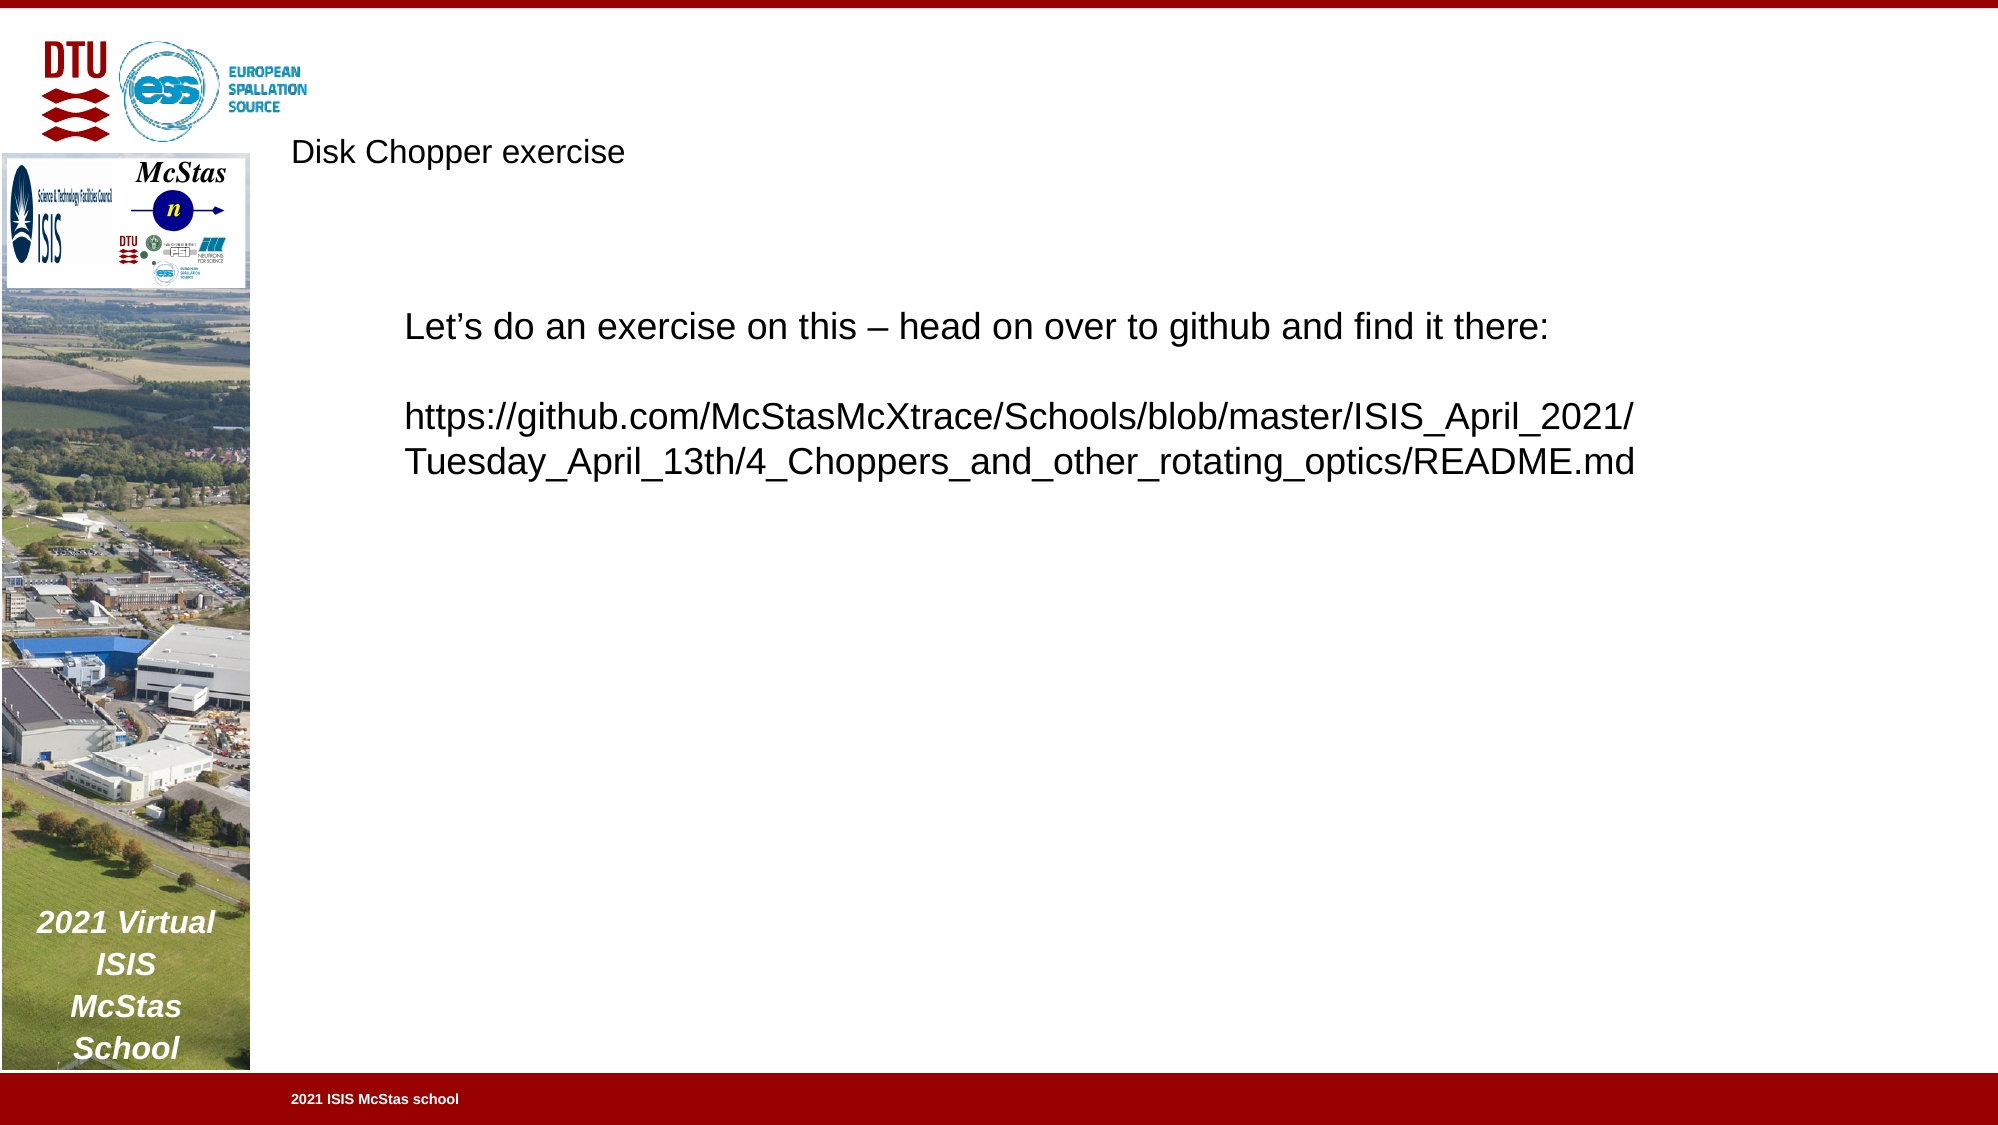

Disk Chopper exercise
Let’s do an exercise on this – head on over to github and find it there:

https://github.com/McStasMcXtrace/Schools/blob/master/ISIS_April_2021/Tuesday_April_13th/4_Choppers_and_other_rotating_optics/README.md